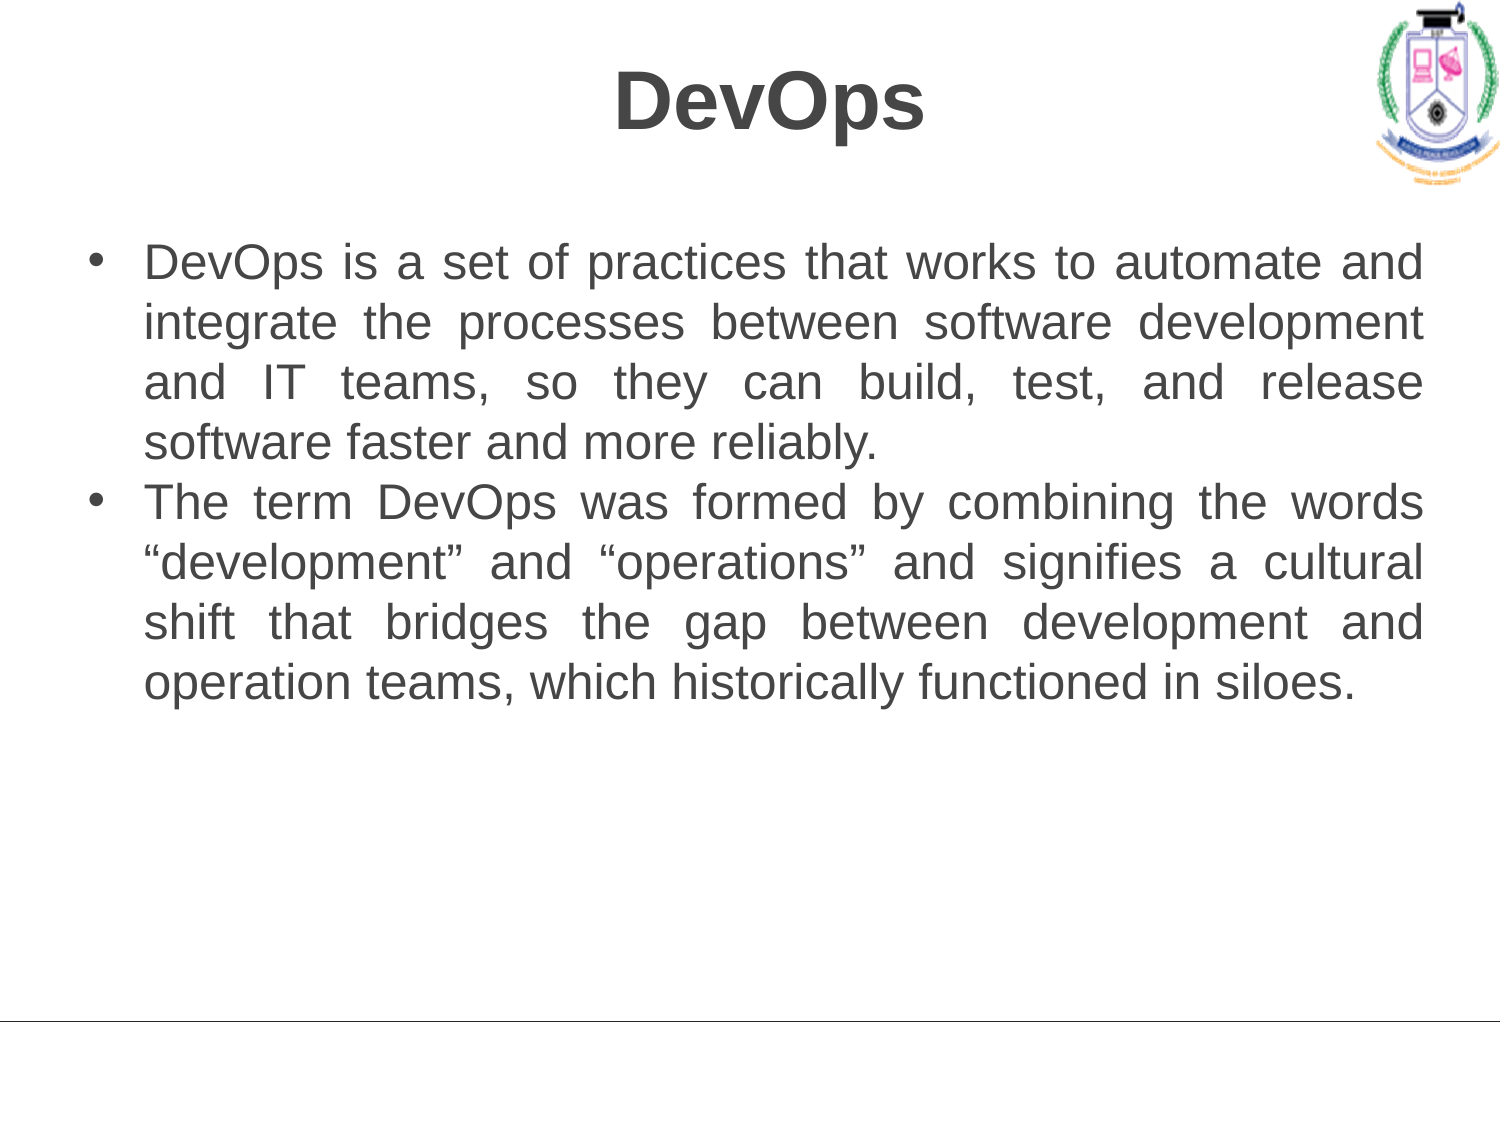

# DevOps
DevOps is a set of practices that works to automate and integrate the processes between software development and IT teams, so they can build, test, and release software faster and more reliably.
The term DevOps was formed by combining the words “development” and “operations” and signifies a cultural shift that bridges the gap between development and operation teams, which historically functioned in siloes.